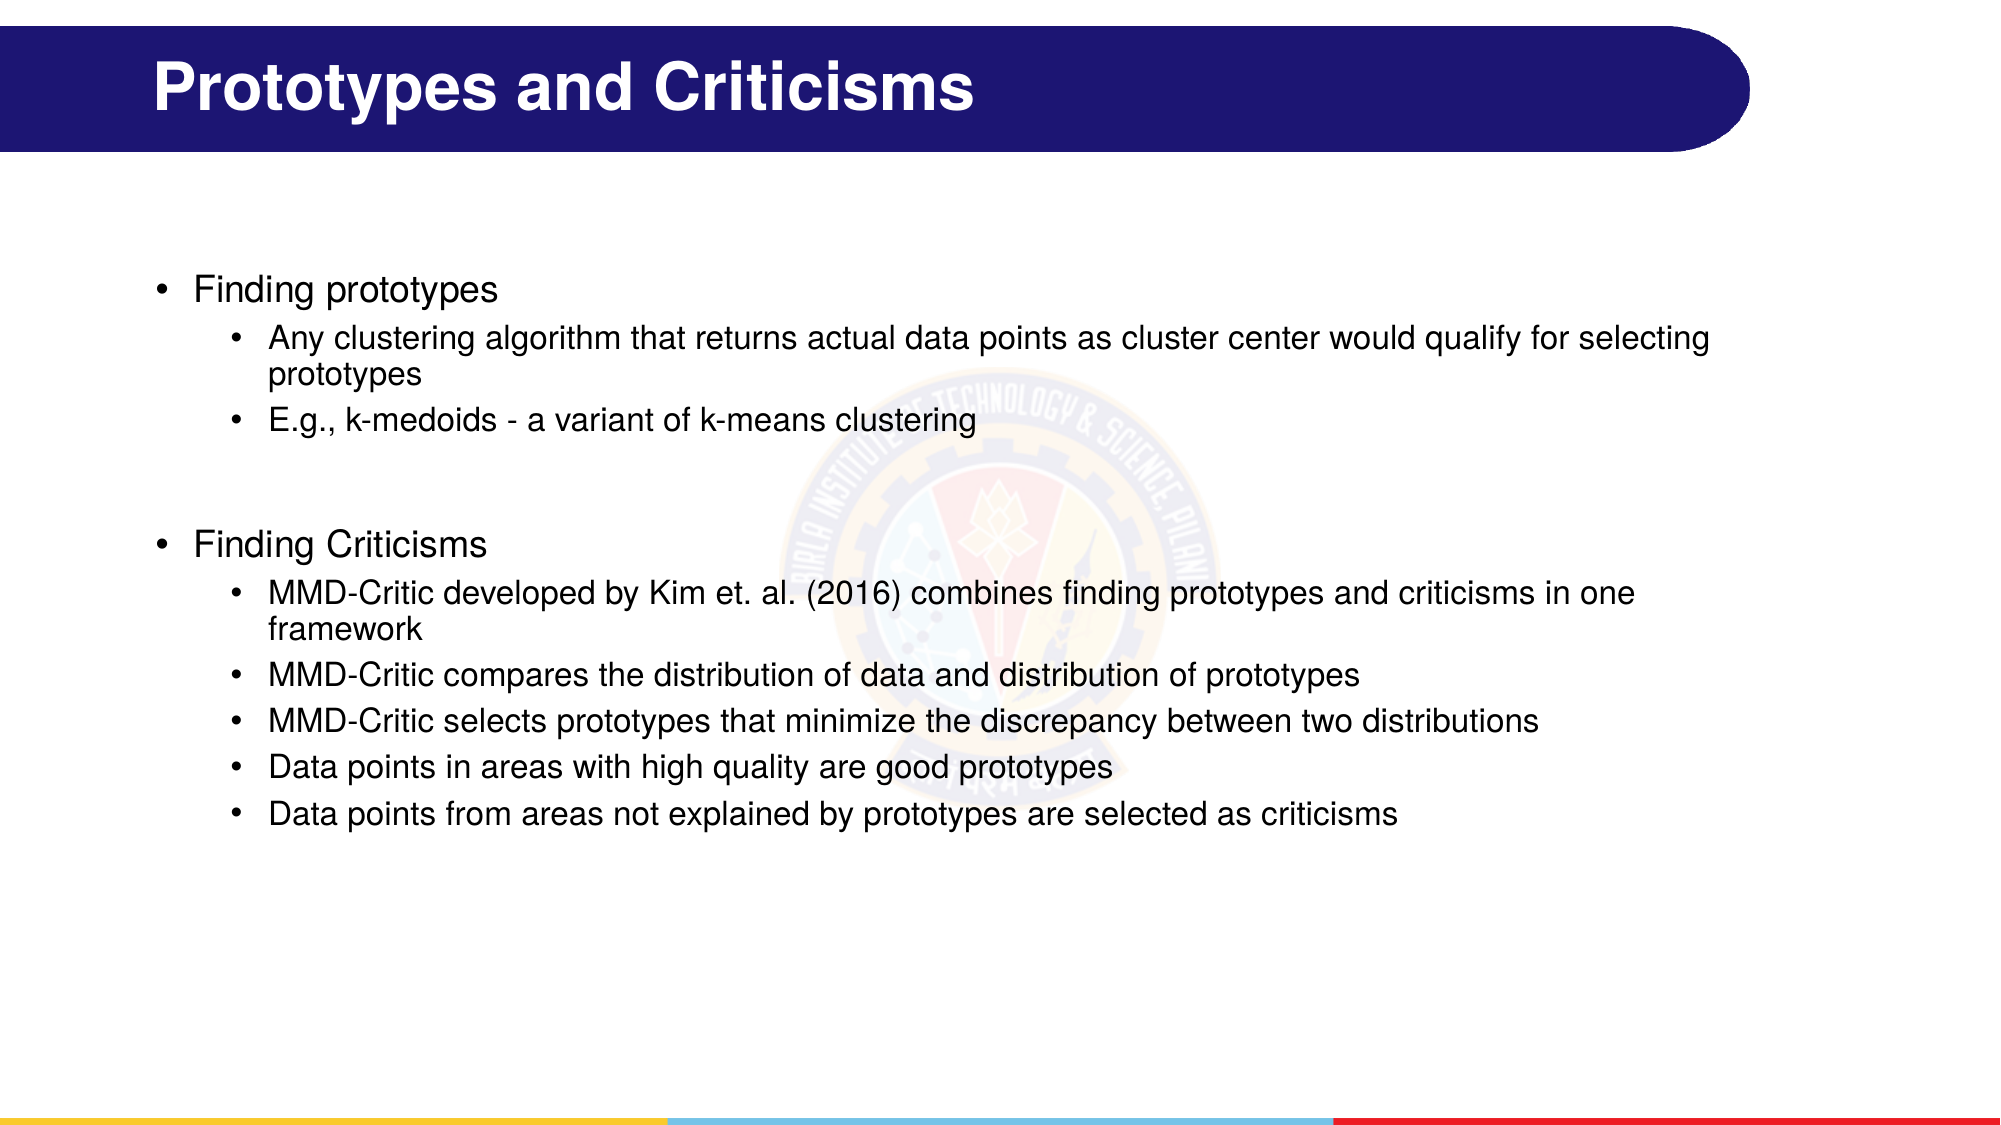

# Prototypes and Criticisms

Finding prototypes
Any clustering algorithm that returns actual data points as cluster center would qualify for selecting prototypes
E.g., k-medoids - a variant of k-means clustering

Finding Criticisms
MMD-Critic developed by Kim et. al. (2016) combines finding prototypes and criticisms in one framework
MMD-Critic compares the distribution of data and distribution of prototypes
MMD-Critic selects prototypes that minimize the discrepancy between two distributions
Data points in areas with high quality are good prototypes
Data points from areas not explained by prototypes are selected as criticisms